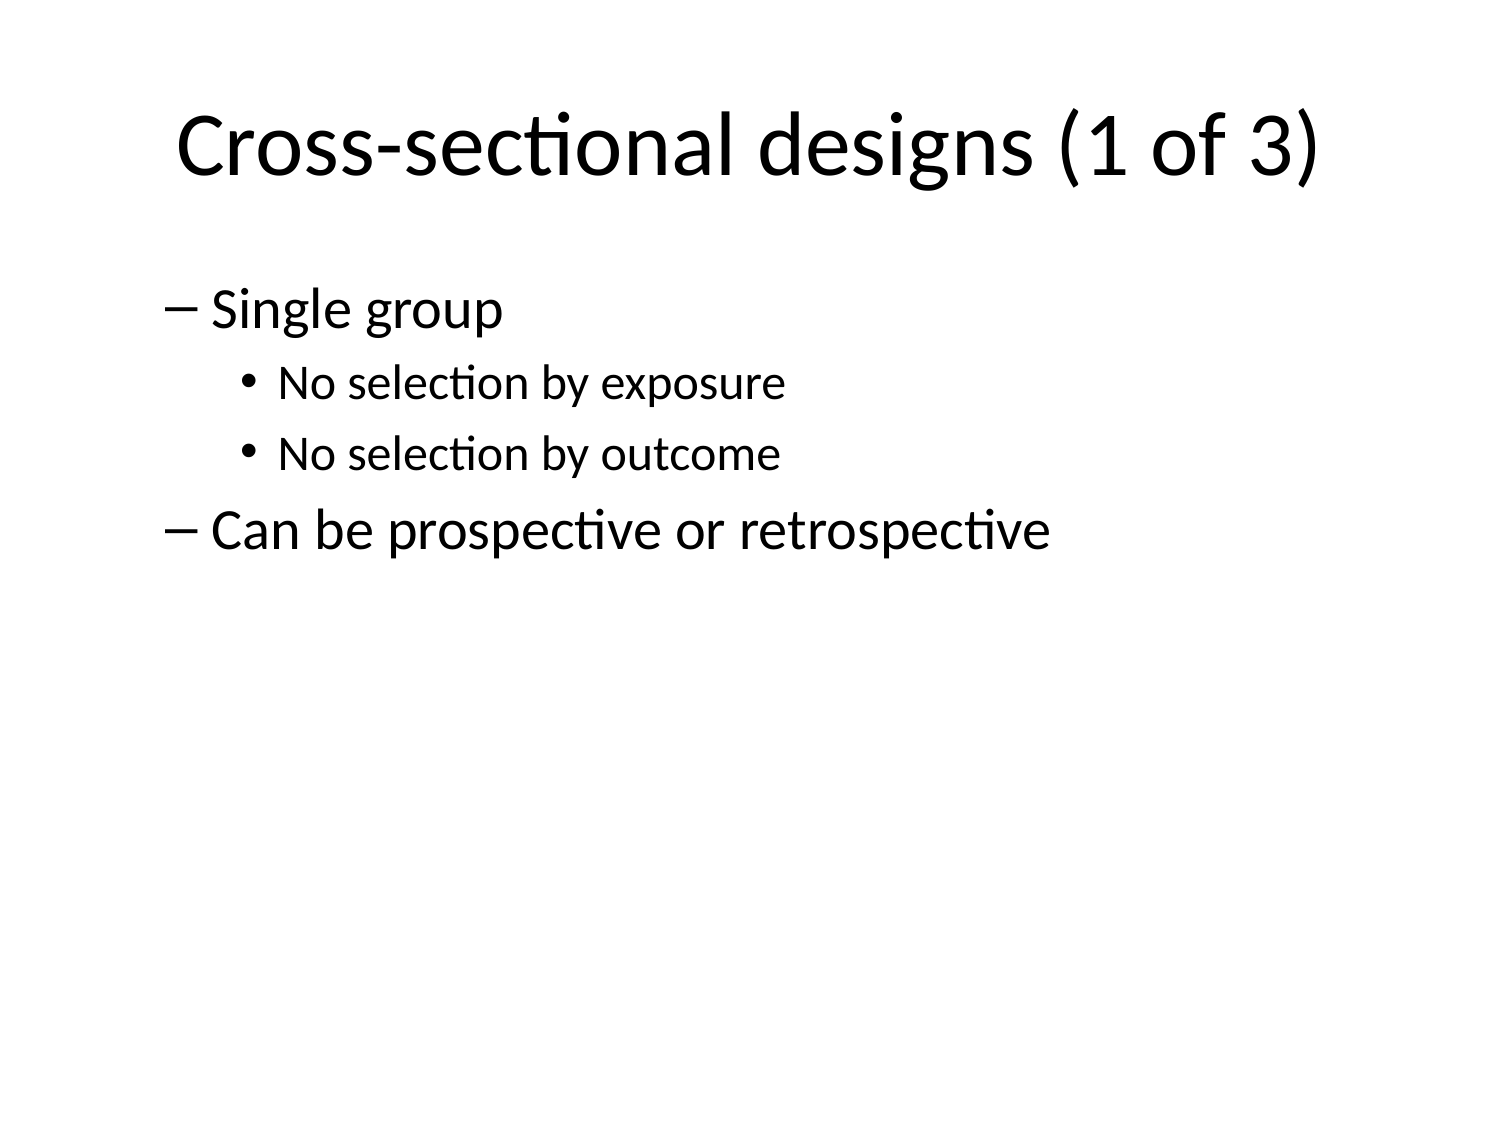

# Cross-sectional designs (1 of 3)
Single group
No selection by exposure
No selection by outcome
Can be prospective or retrospective